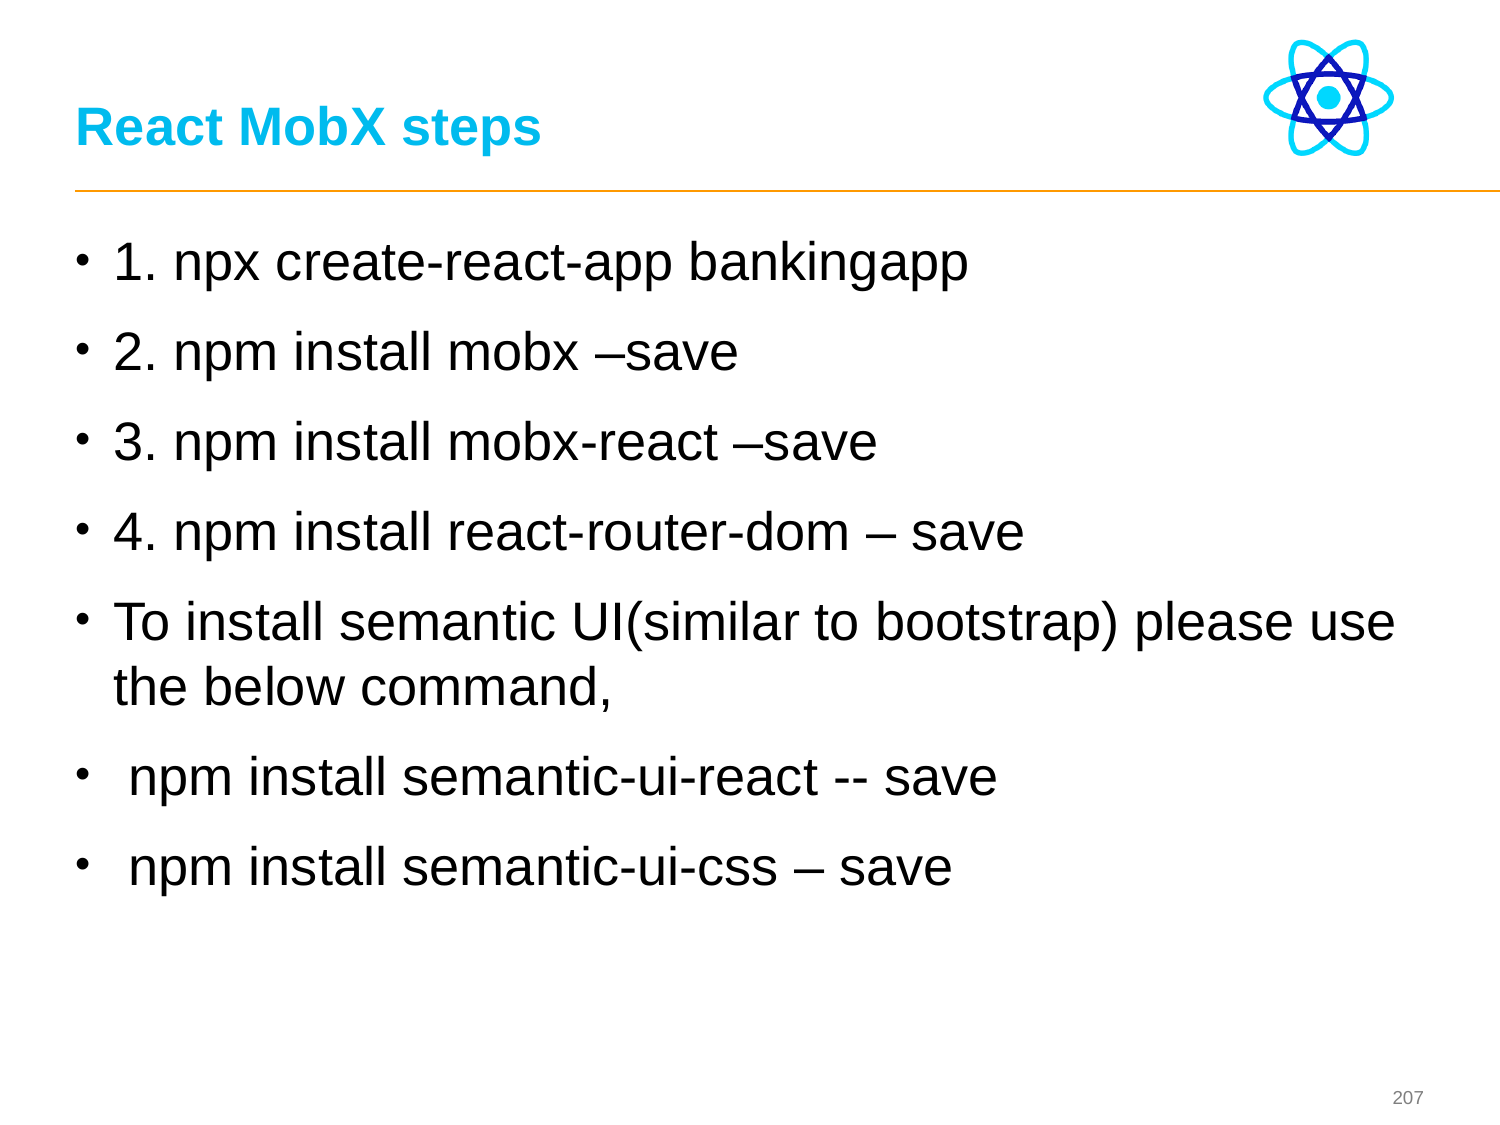

# React MobX steps
1. npx create-react-app bankingapp
2. npm install mobx –save
3. npm install mobx-react –save
4. npm install react-router-dom – save
To install semantic UI(similar to bootstrap) please use the below command,
 npm install semantic-ui-react -- save
 npm install semantic-ui-css – save